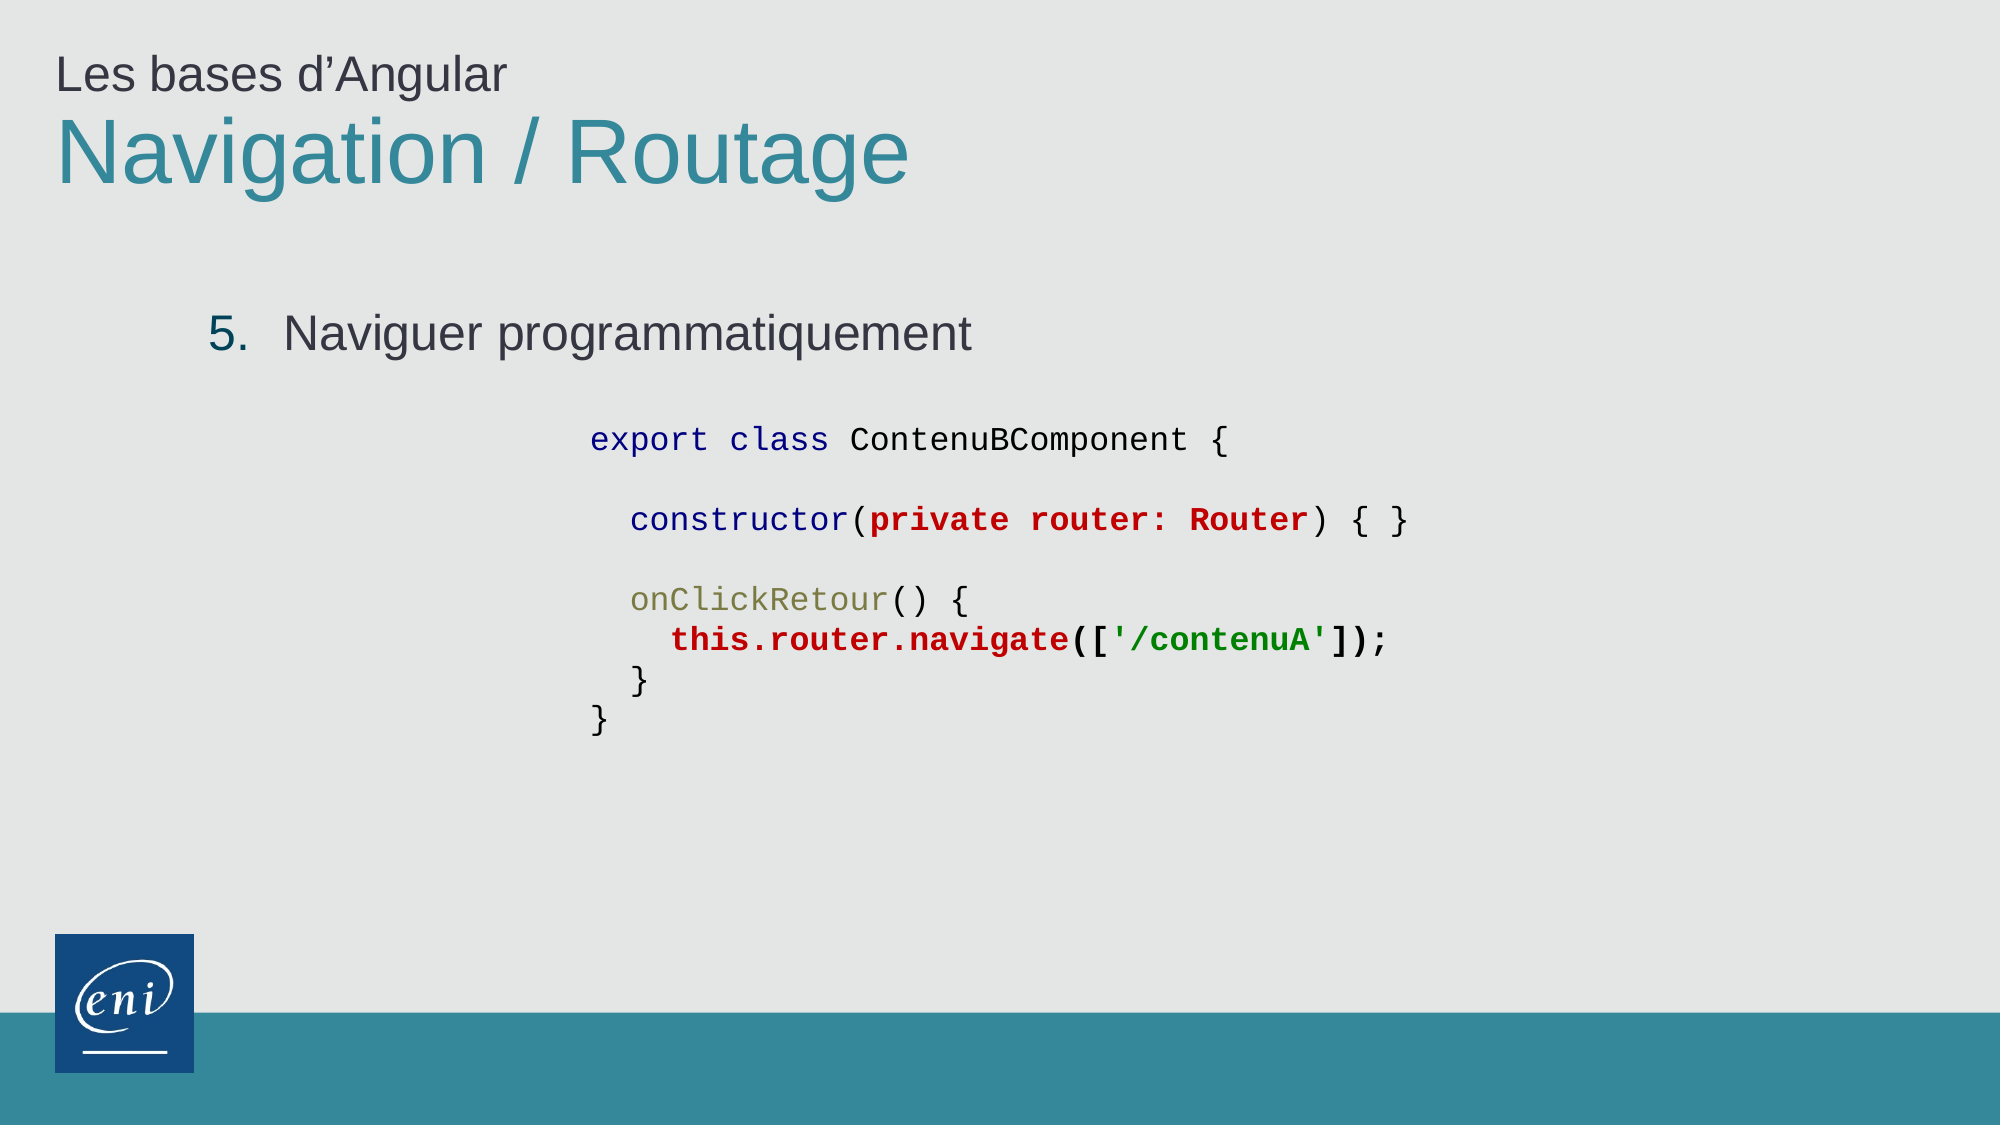

Les bases d’Angular
# Navigation / Routage
Naviguer programmatiquement
export class ContenuBComponent {
  constructor(private router: Router) { }
  onClickRetour() {
    this.router.navigate(['/contenuA']);
  }
}